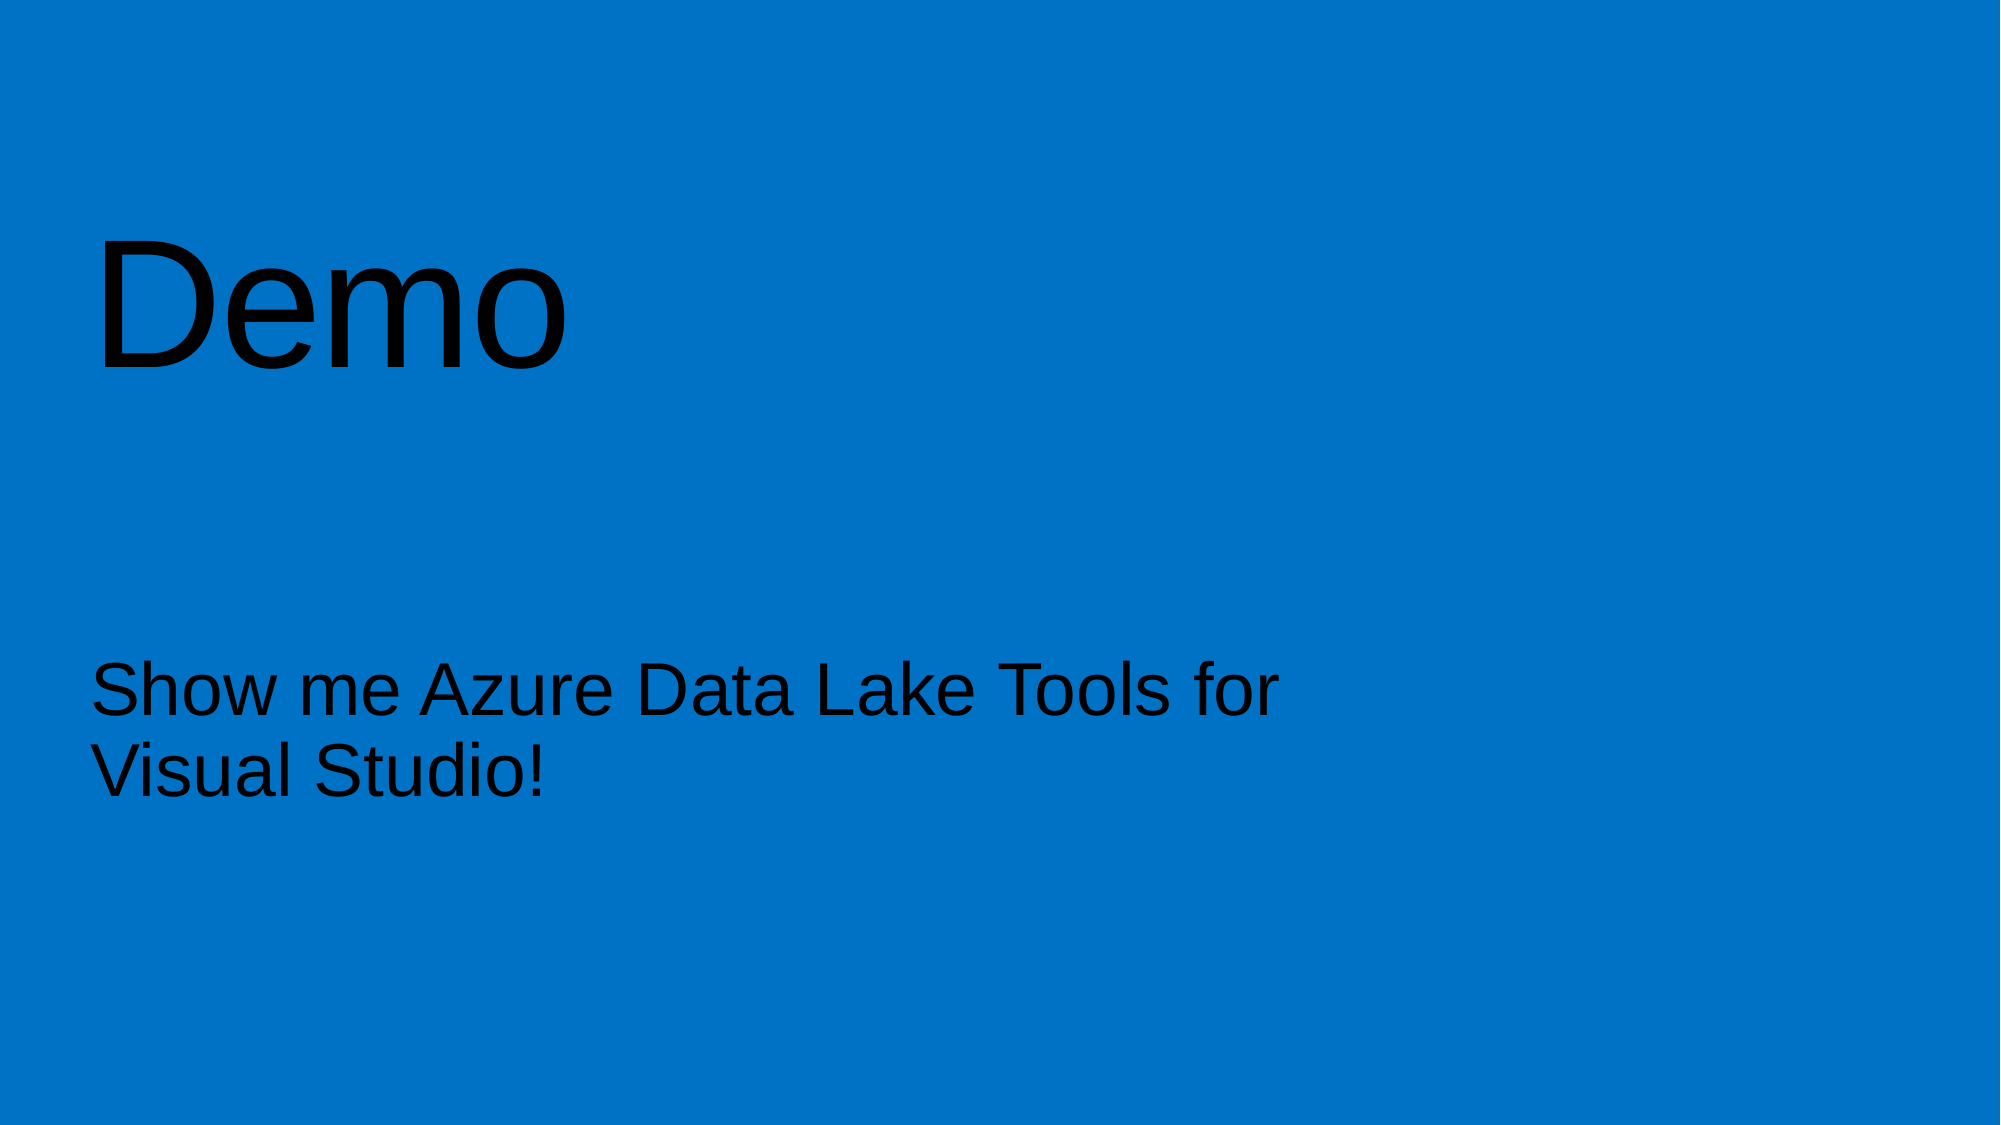

Demo
Show me Azure Data Lake Tools for Visual Studio!